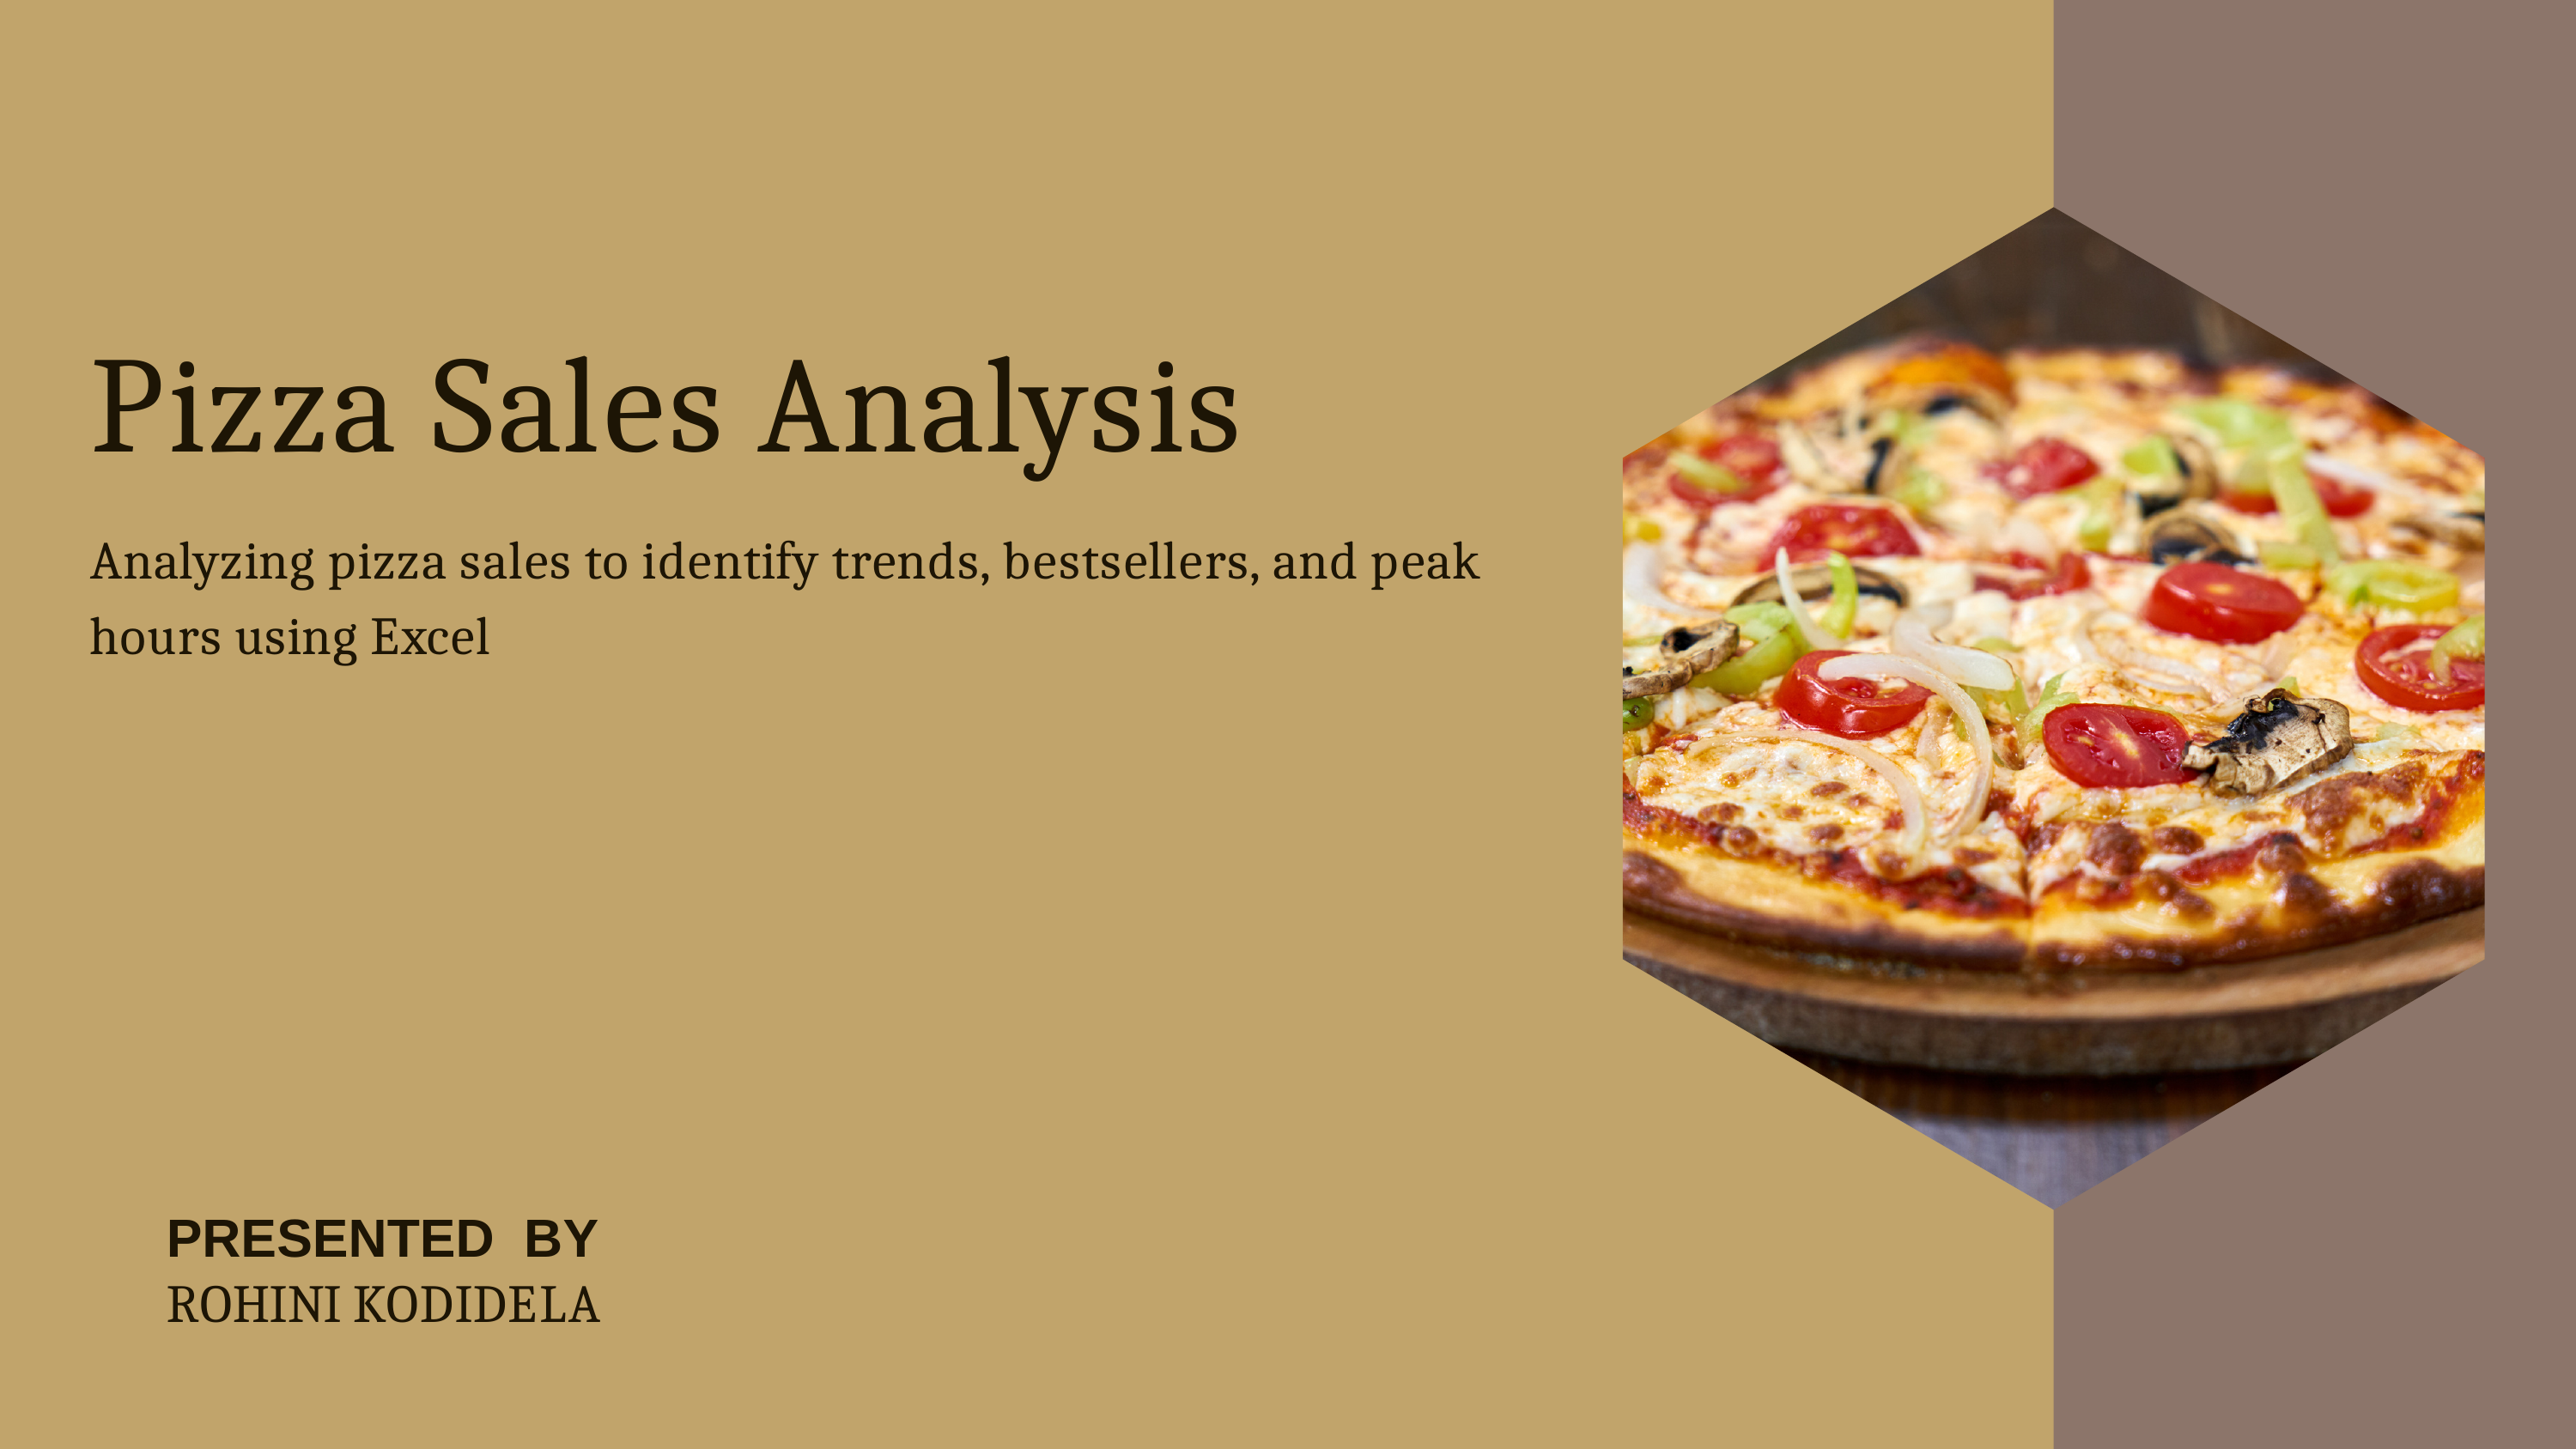

Pizza Sales Analysis
Analyzing pizza sales to identify trends, bestsellers, and peak hours using Excel
PRESENTED  BY
ROHINI KODIDELA